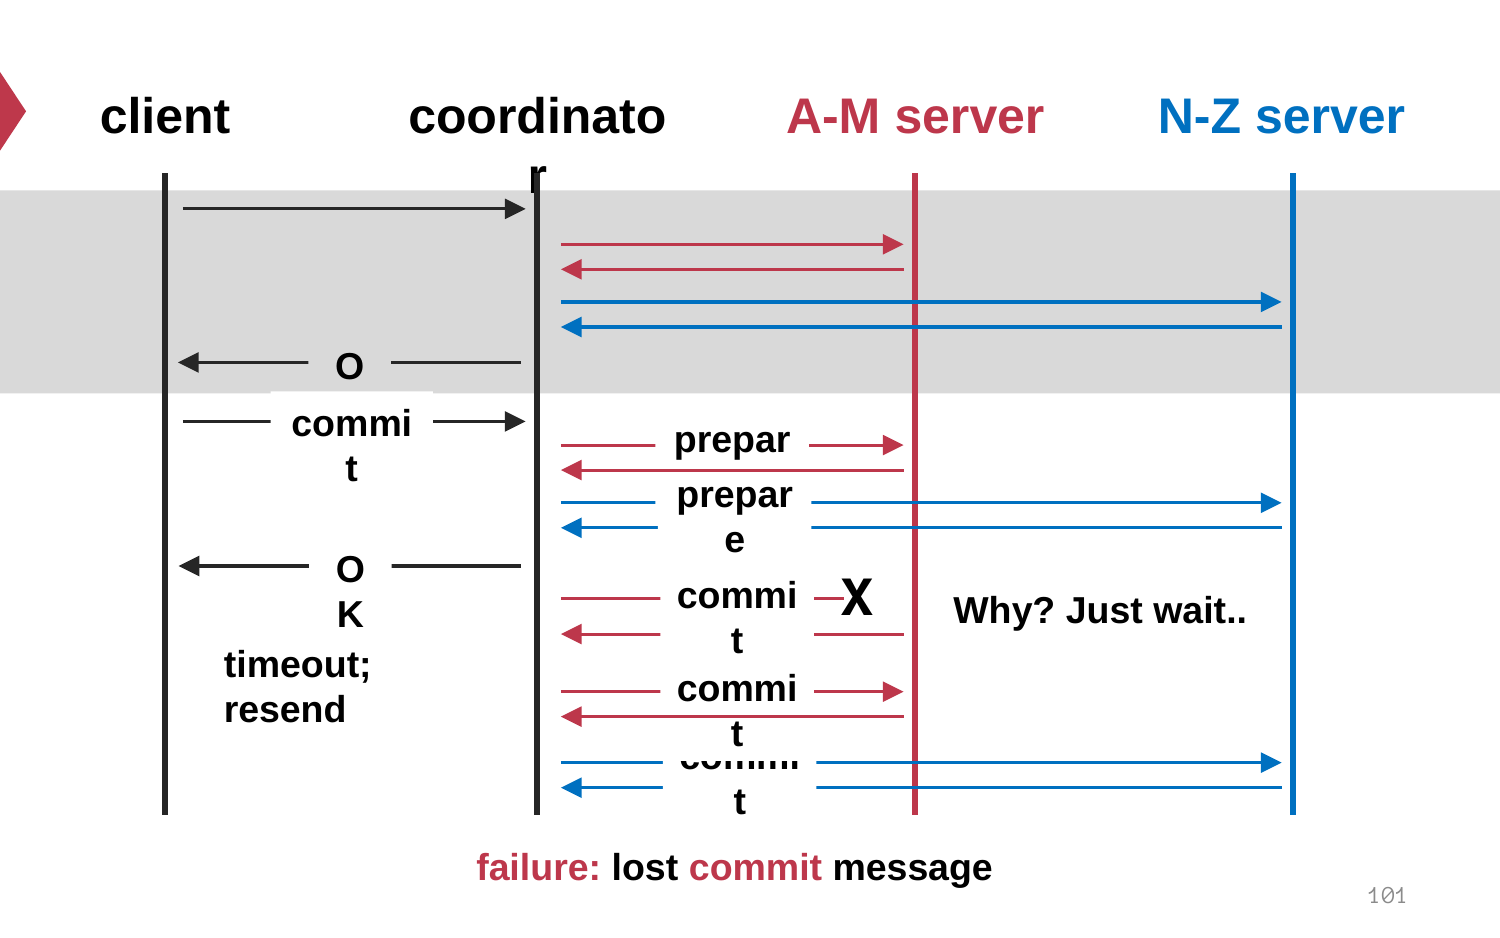

N-Z server
client
coordinator
A-M server

OK
commit
prepare
prepare
OK
X
commit
Why? Just wait..
tx?
timeout; resend
commit
commit
failure: lost commit message
101